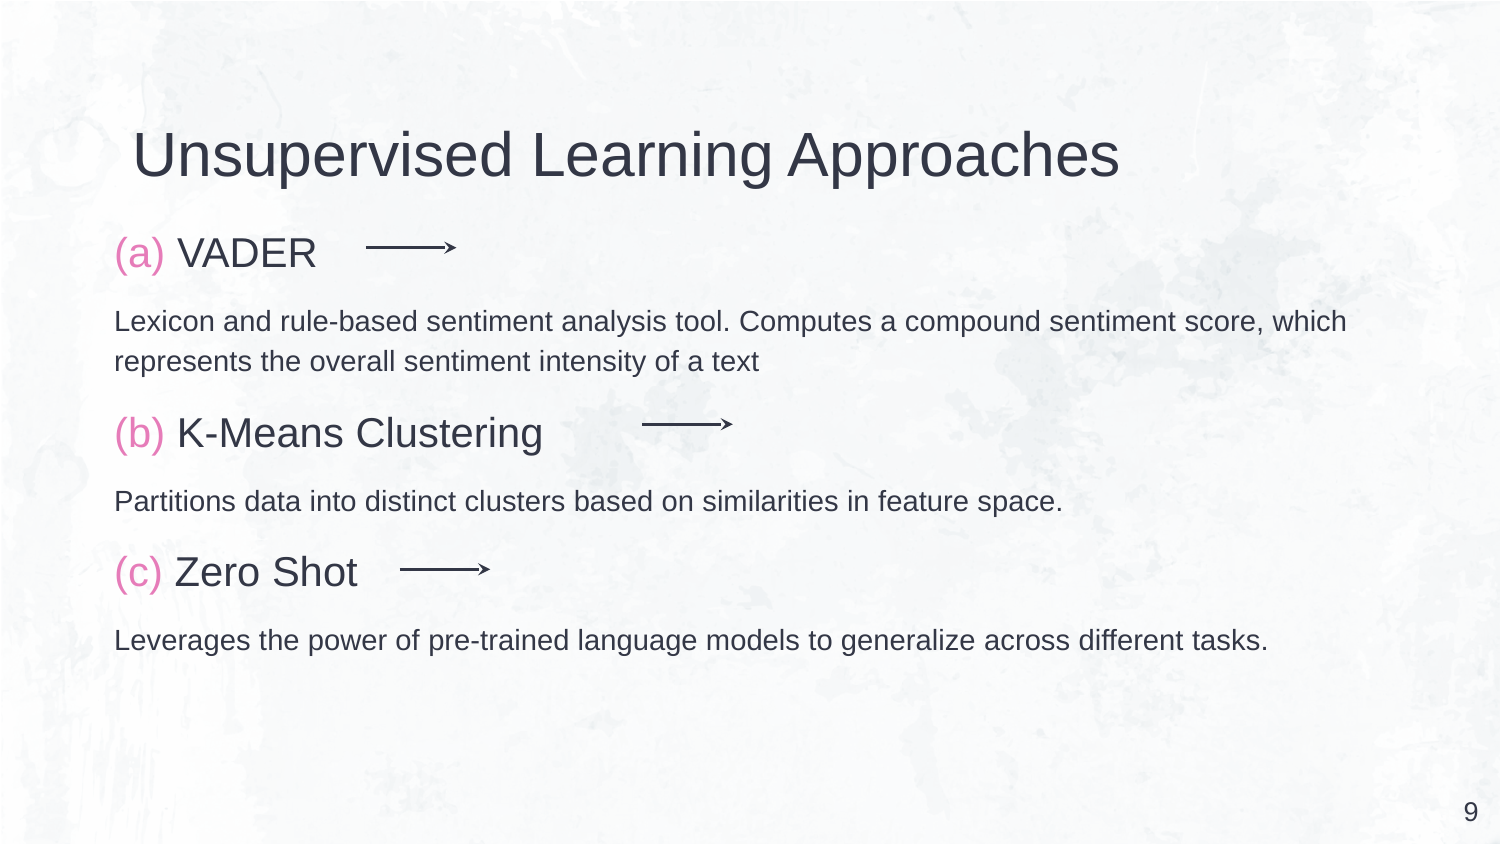

# Unsupervised Learning Approaches
(a) VADER
Lexicon and rule-based sentiment analysis tool. Computes a compound sentiment score, which represents the overall sentiment intensity of a text
(b) K-Means Clustering
Partitions data into distinct clusters based on similarities in feature space.
(c) Zero Shot
Leverages the power of pre-trained language models to generalize across different tasks.
9